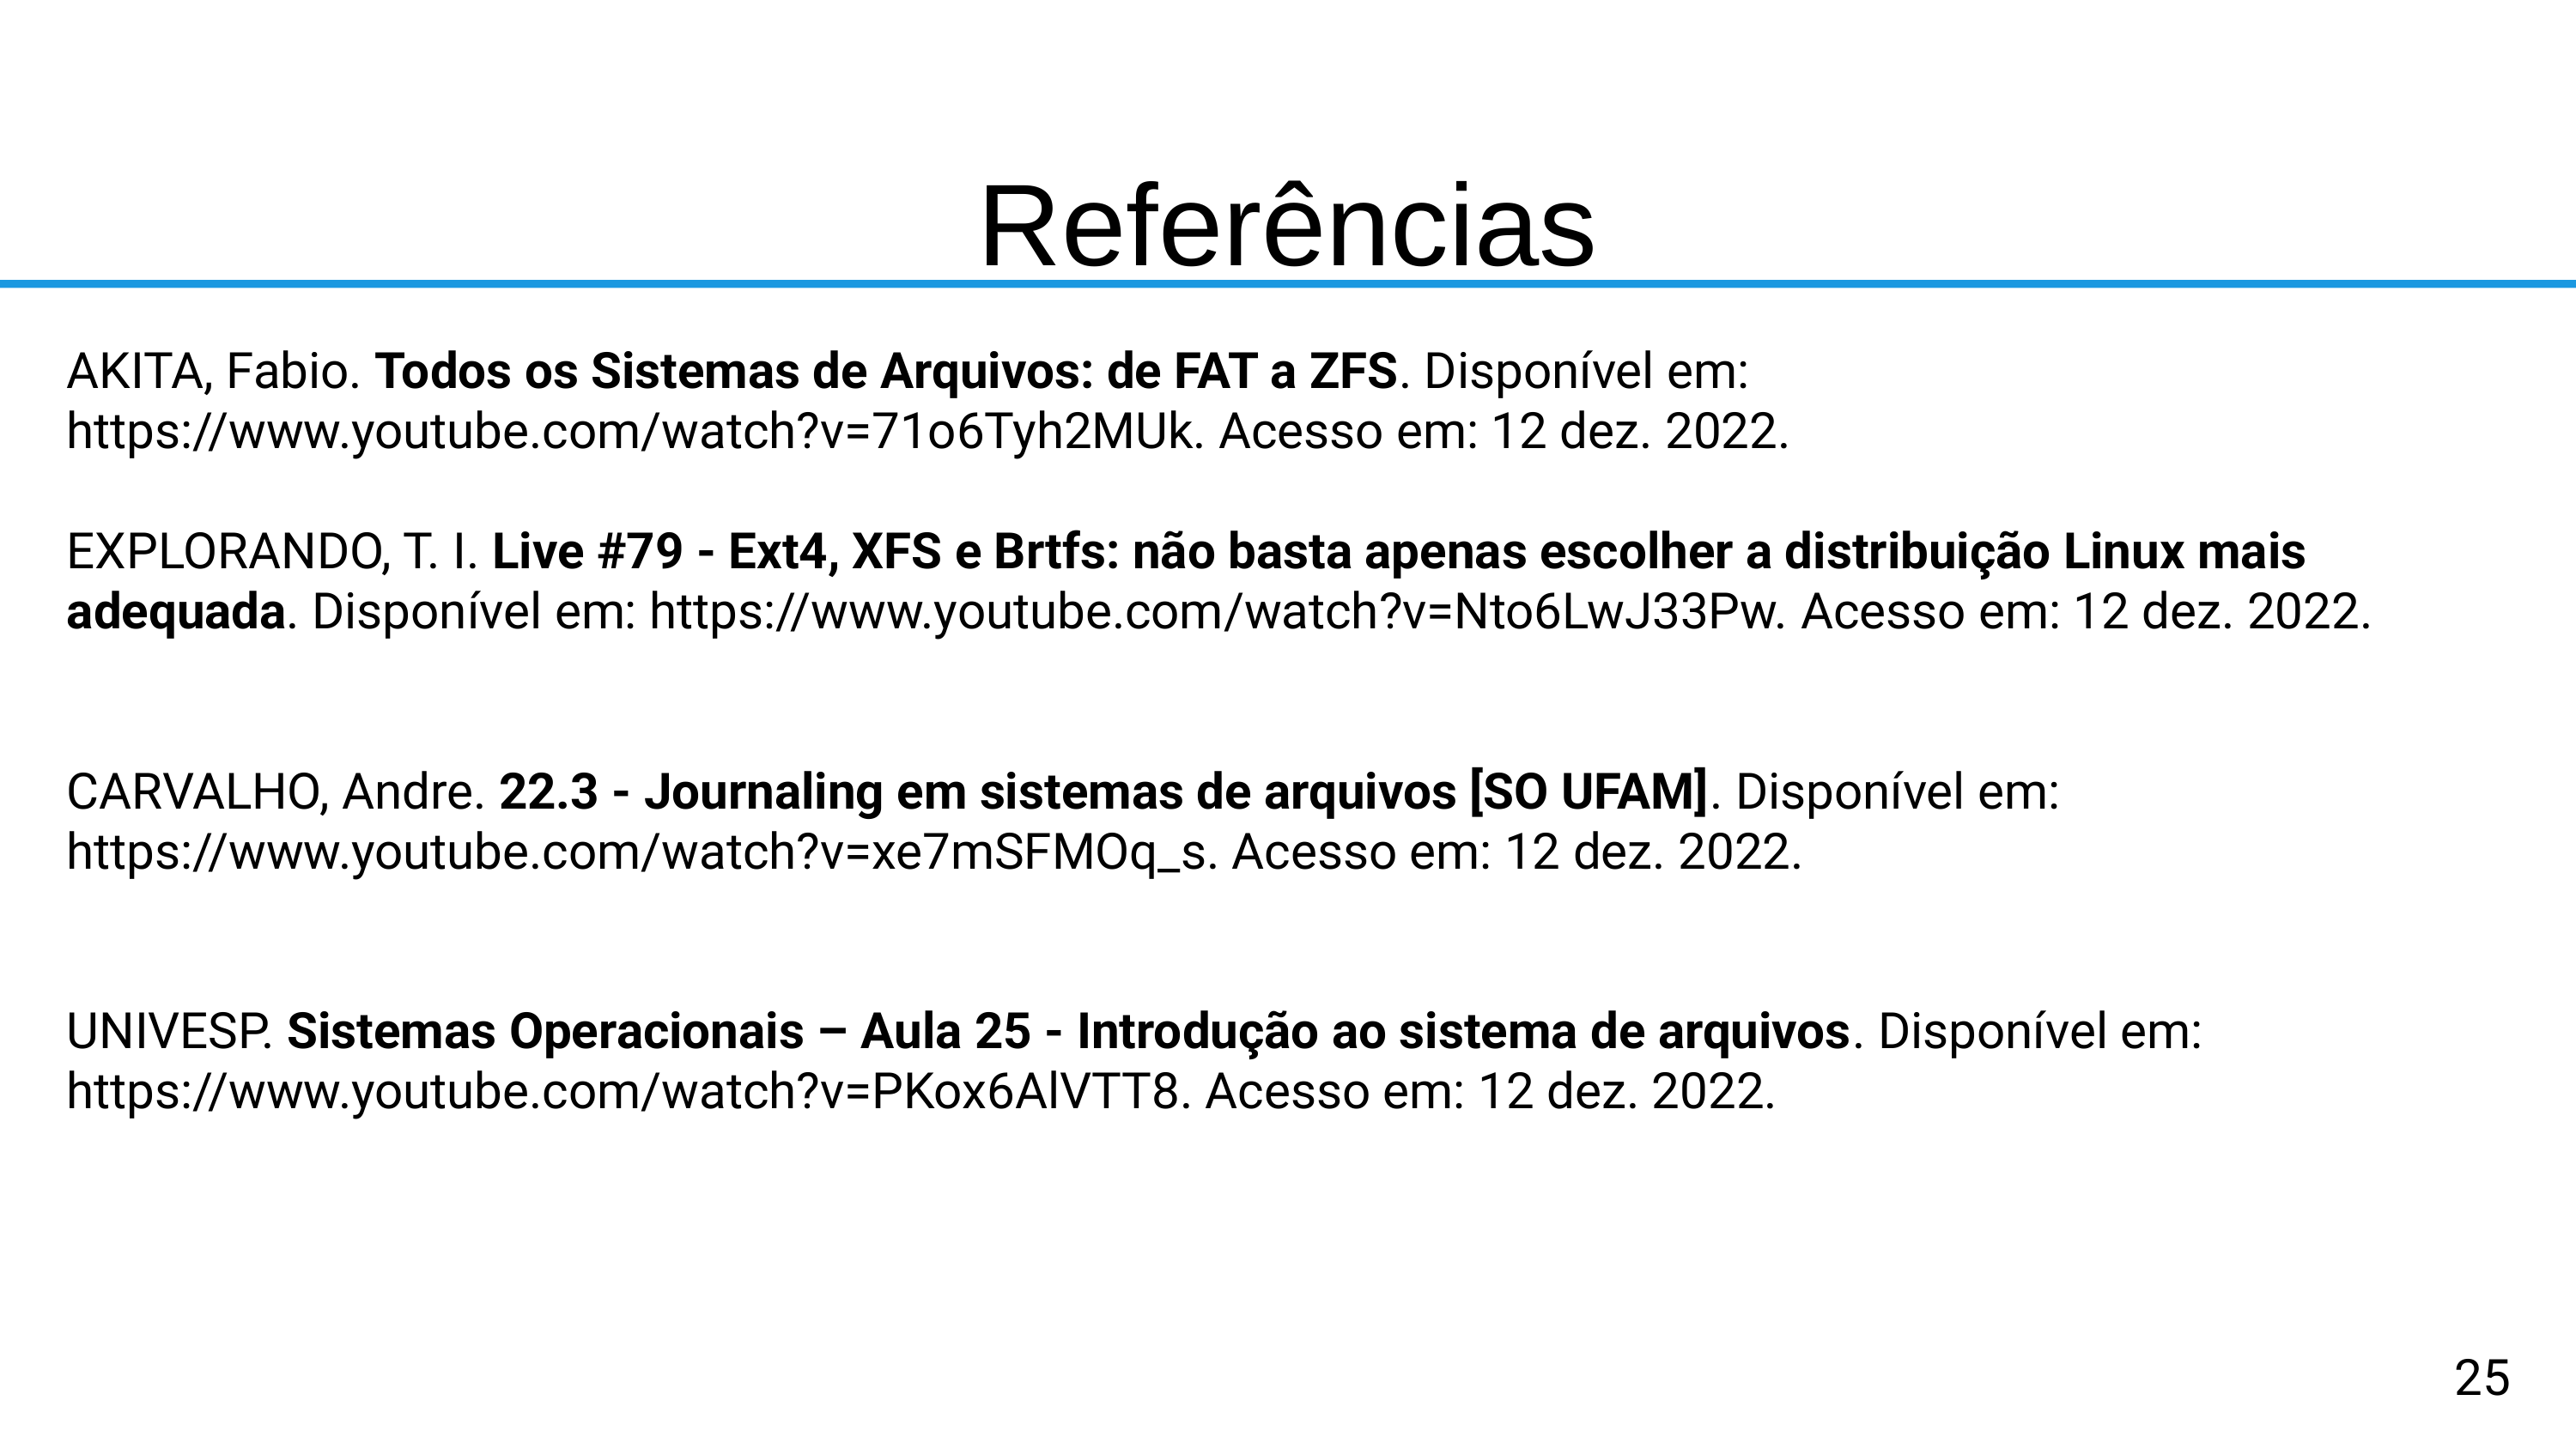

Referências

AKITA, Fabio. Todos os Sistemas de Arquivos: de FAT a ZFS. Disponível em: https://www.youtube.com/watch?v=71o6Tyh2MUk. Acesso em: 12 dez. 2022.
EXPLORANDO, T. I. Live #79 - Ext4, XFS e Brtfs: não basta apenas escolher a distribuição Linux mais adequada. Disponível em: https://www.youtube.com/watch?v=Nto6LwJ33Pw. Acesso em: 12 dez. 2022.

CARVALHO, Andre. 22.3 - Journaling em sistemas de arquivos [SO UFAM]. Disponível em: https://www.youtube.com/watch?v=xe7mSFMOq_s. Acesso em: 12 dez. 2022.

UNIVESP. Sistemas Operacionais – Aula 25 - Introdução ao sistema de arquivos. Disponível em: https://www.youtube.com/watch?v=PKox6AlVTT8. Acesso em: 12 dez. 2022.

25